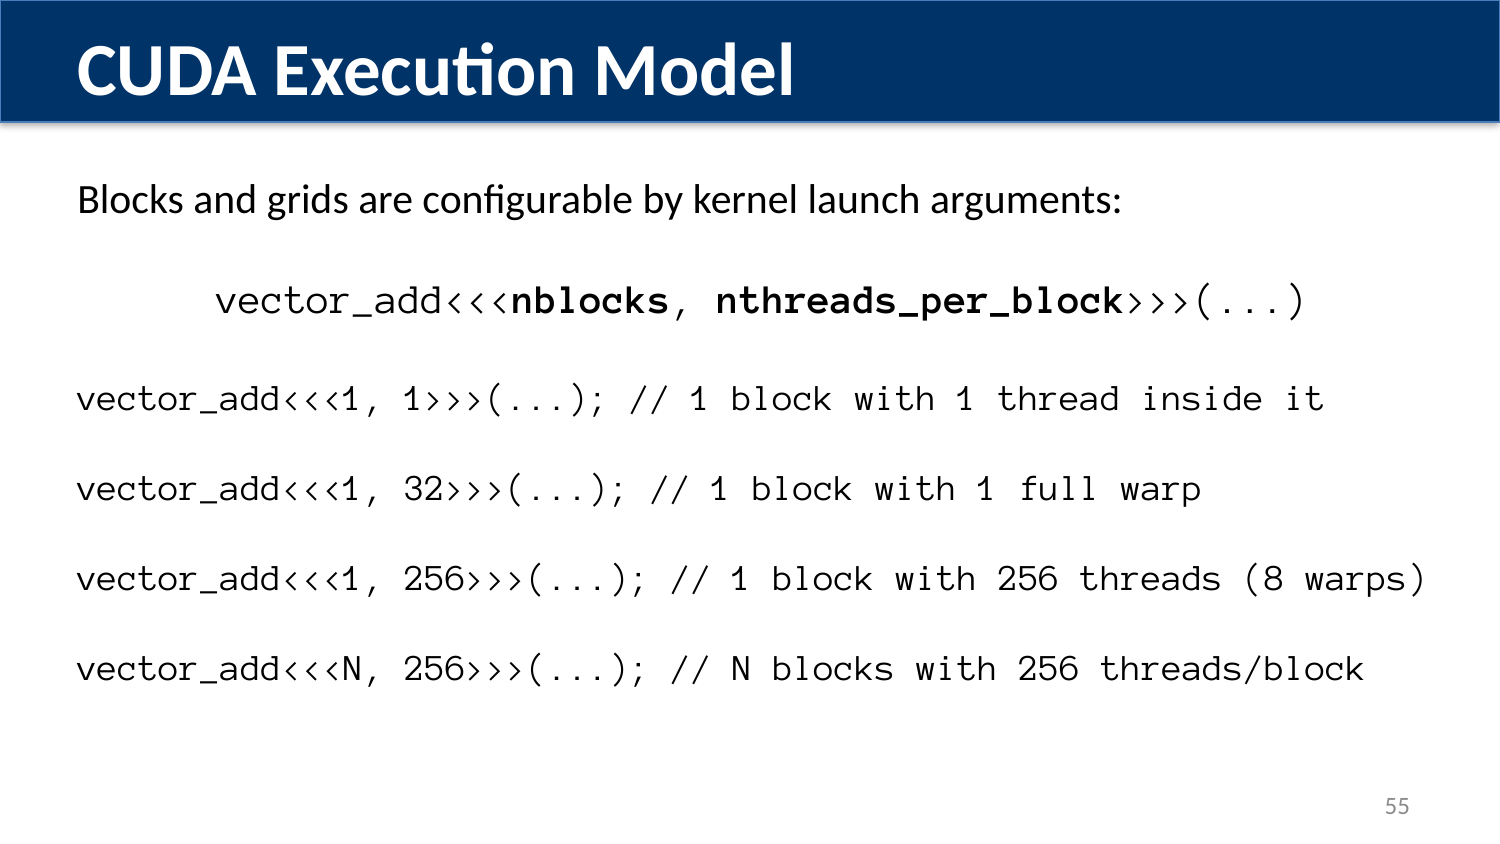

CUDA Execution Model
Blocks and grids are configurable by kernel launch arguments:

vector_add<<<nblocks, nthreads_per_block>>>(...)

vector_add<<<1, 1>>>(...); // 1 block with 1 thread inside it

vector_add<<<1, 32>>>(...); // 1 block with 1 full warp

vector_add<<<1, 256>>>(...); // 1 block with 256 threads (8 warps)

vector_add<<<N, 256>>>(...); // N blocks with 256 threads/block
55